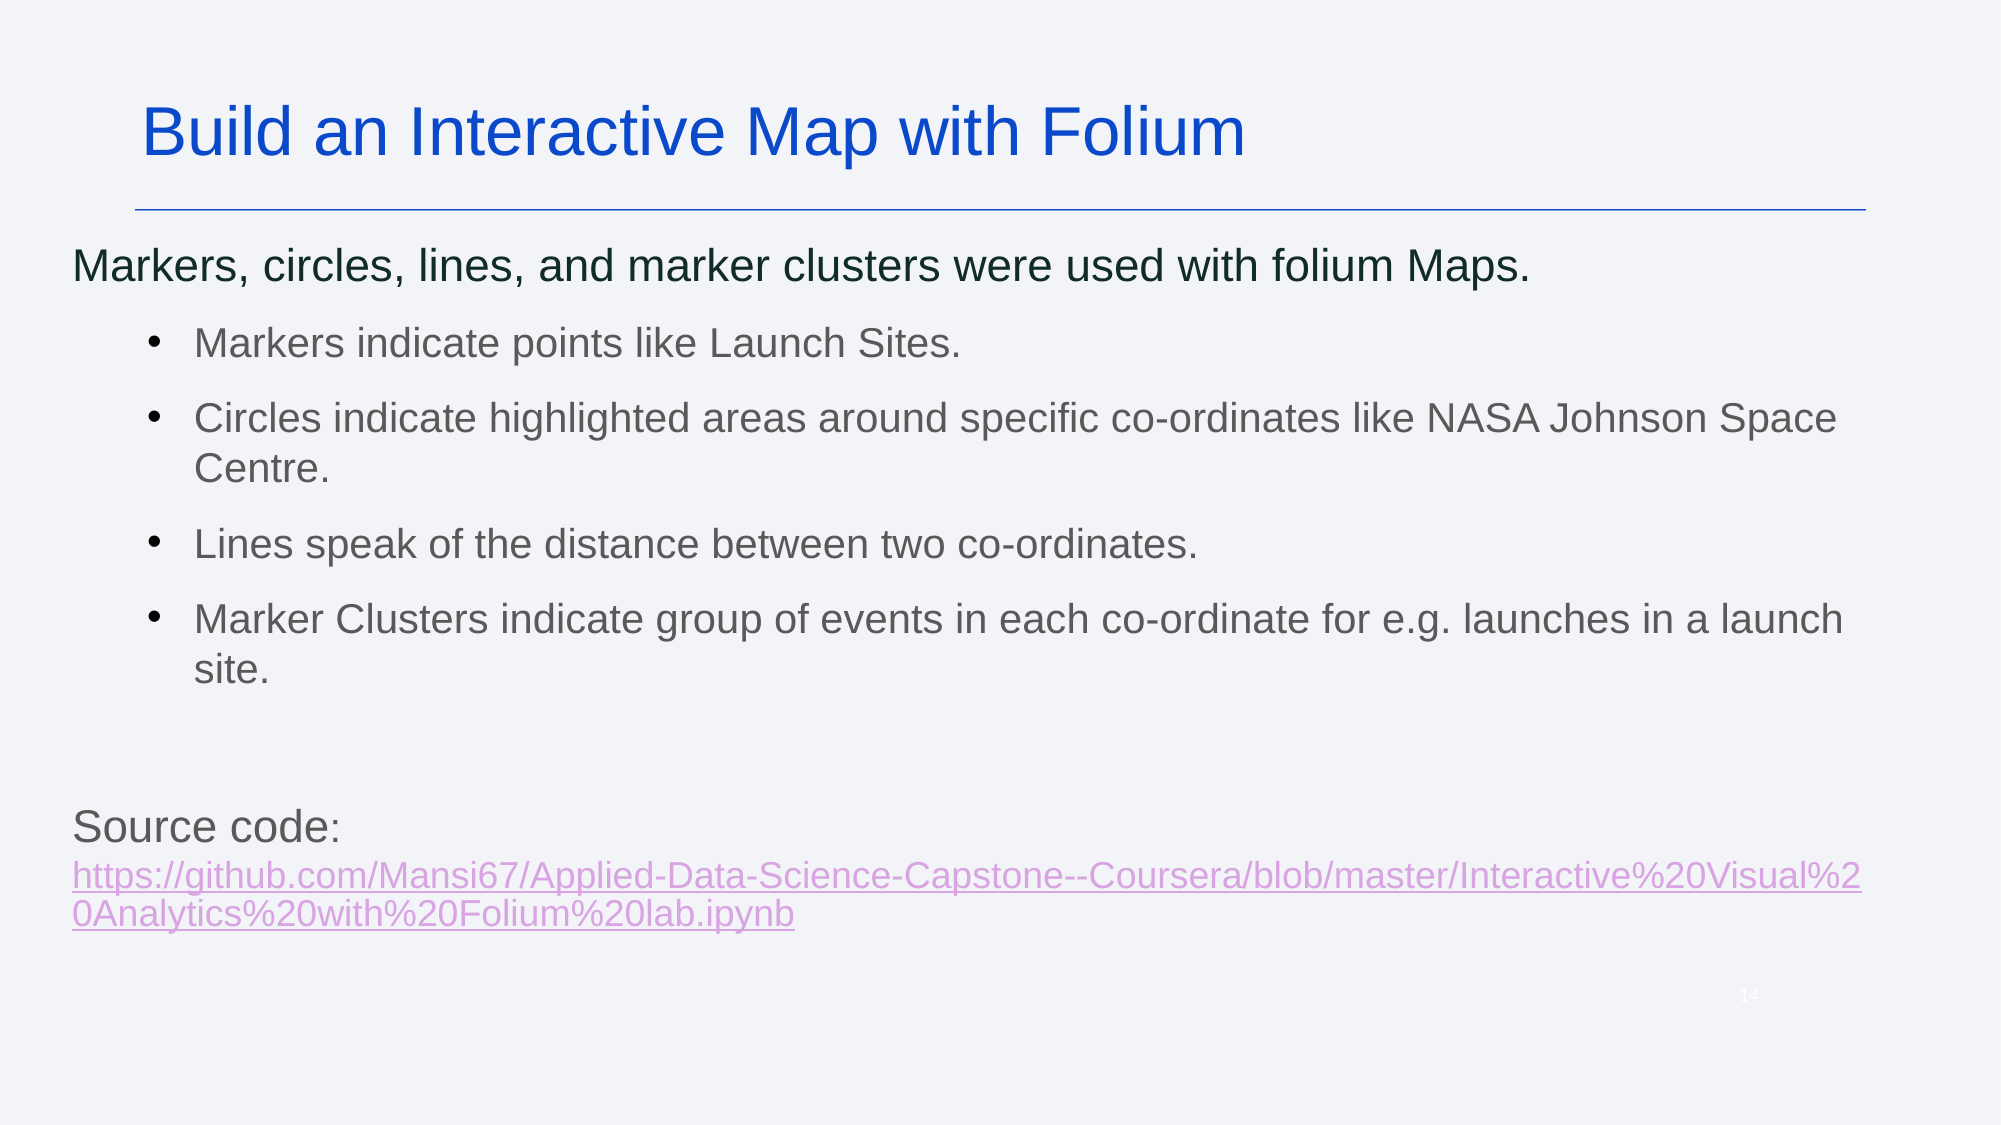

Build an Interactive Map with Folium
Markers, circles, lines, and marker clusters were used with folium Maps.
Markers indicate points like Launch Sites.
Circles indicate highlighted areas around specific co-ordinates like NASA Johnson Space Centre.
Lines speak of the distance between two co-ordinates.
Marker Clusters indicate group of events in each co-ordinate for e.g. launches in a launch site.

Source code: https://github.com/Mansi67/Applied-Data-Science-Capstone--Coursera/blob/master/Interactive%20Visual%20Analytics%20with%20Folium%20lab.ipynb

14